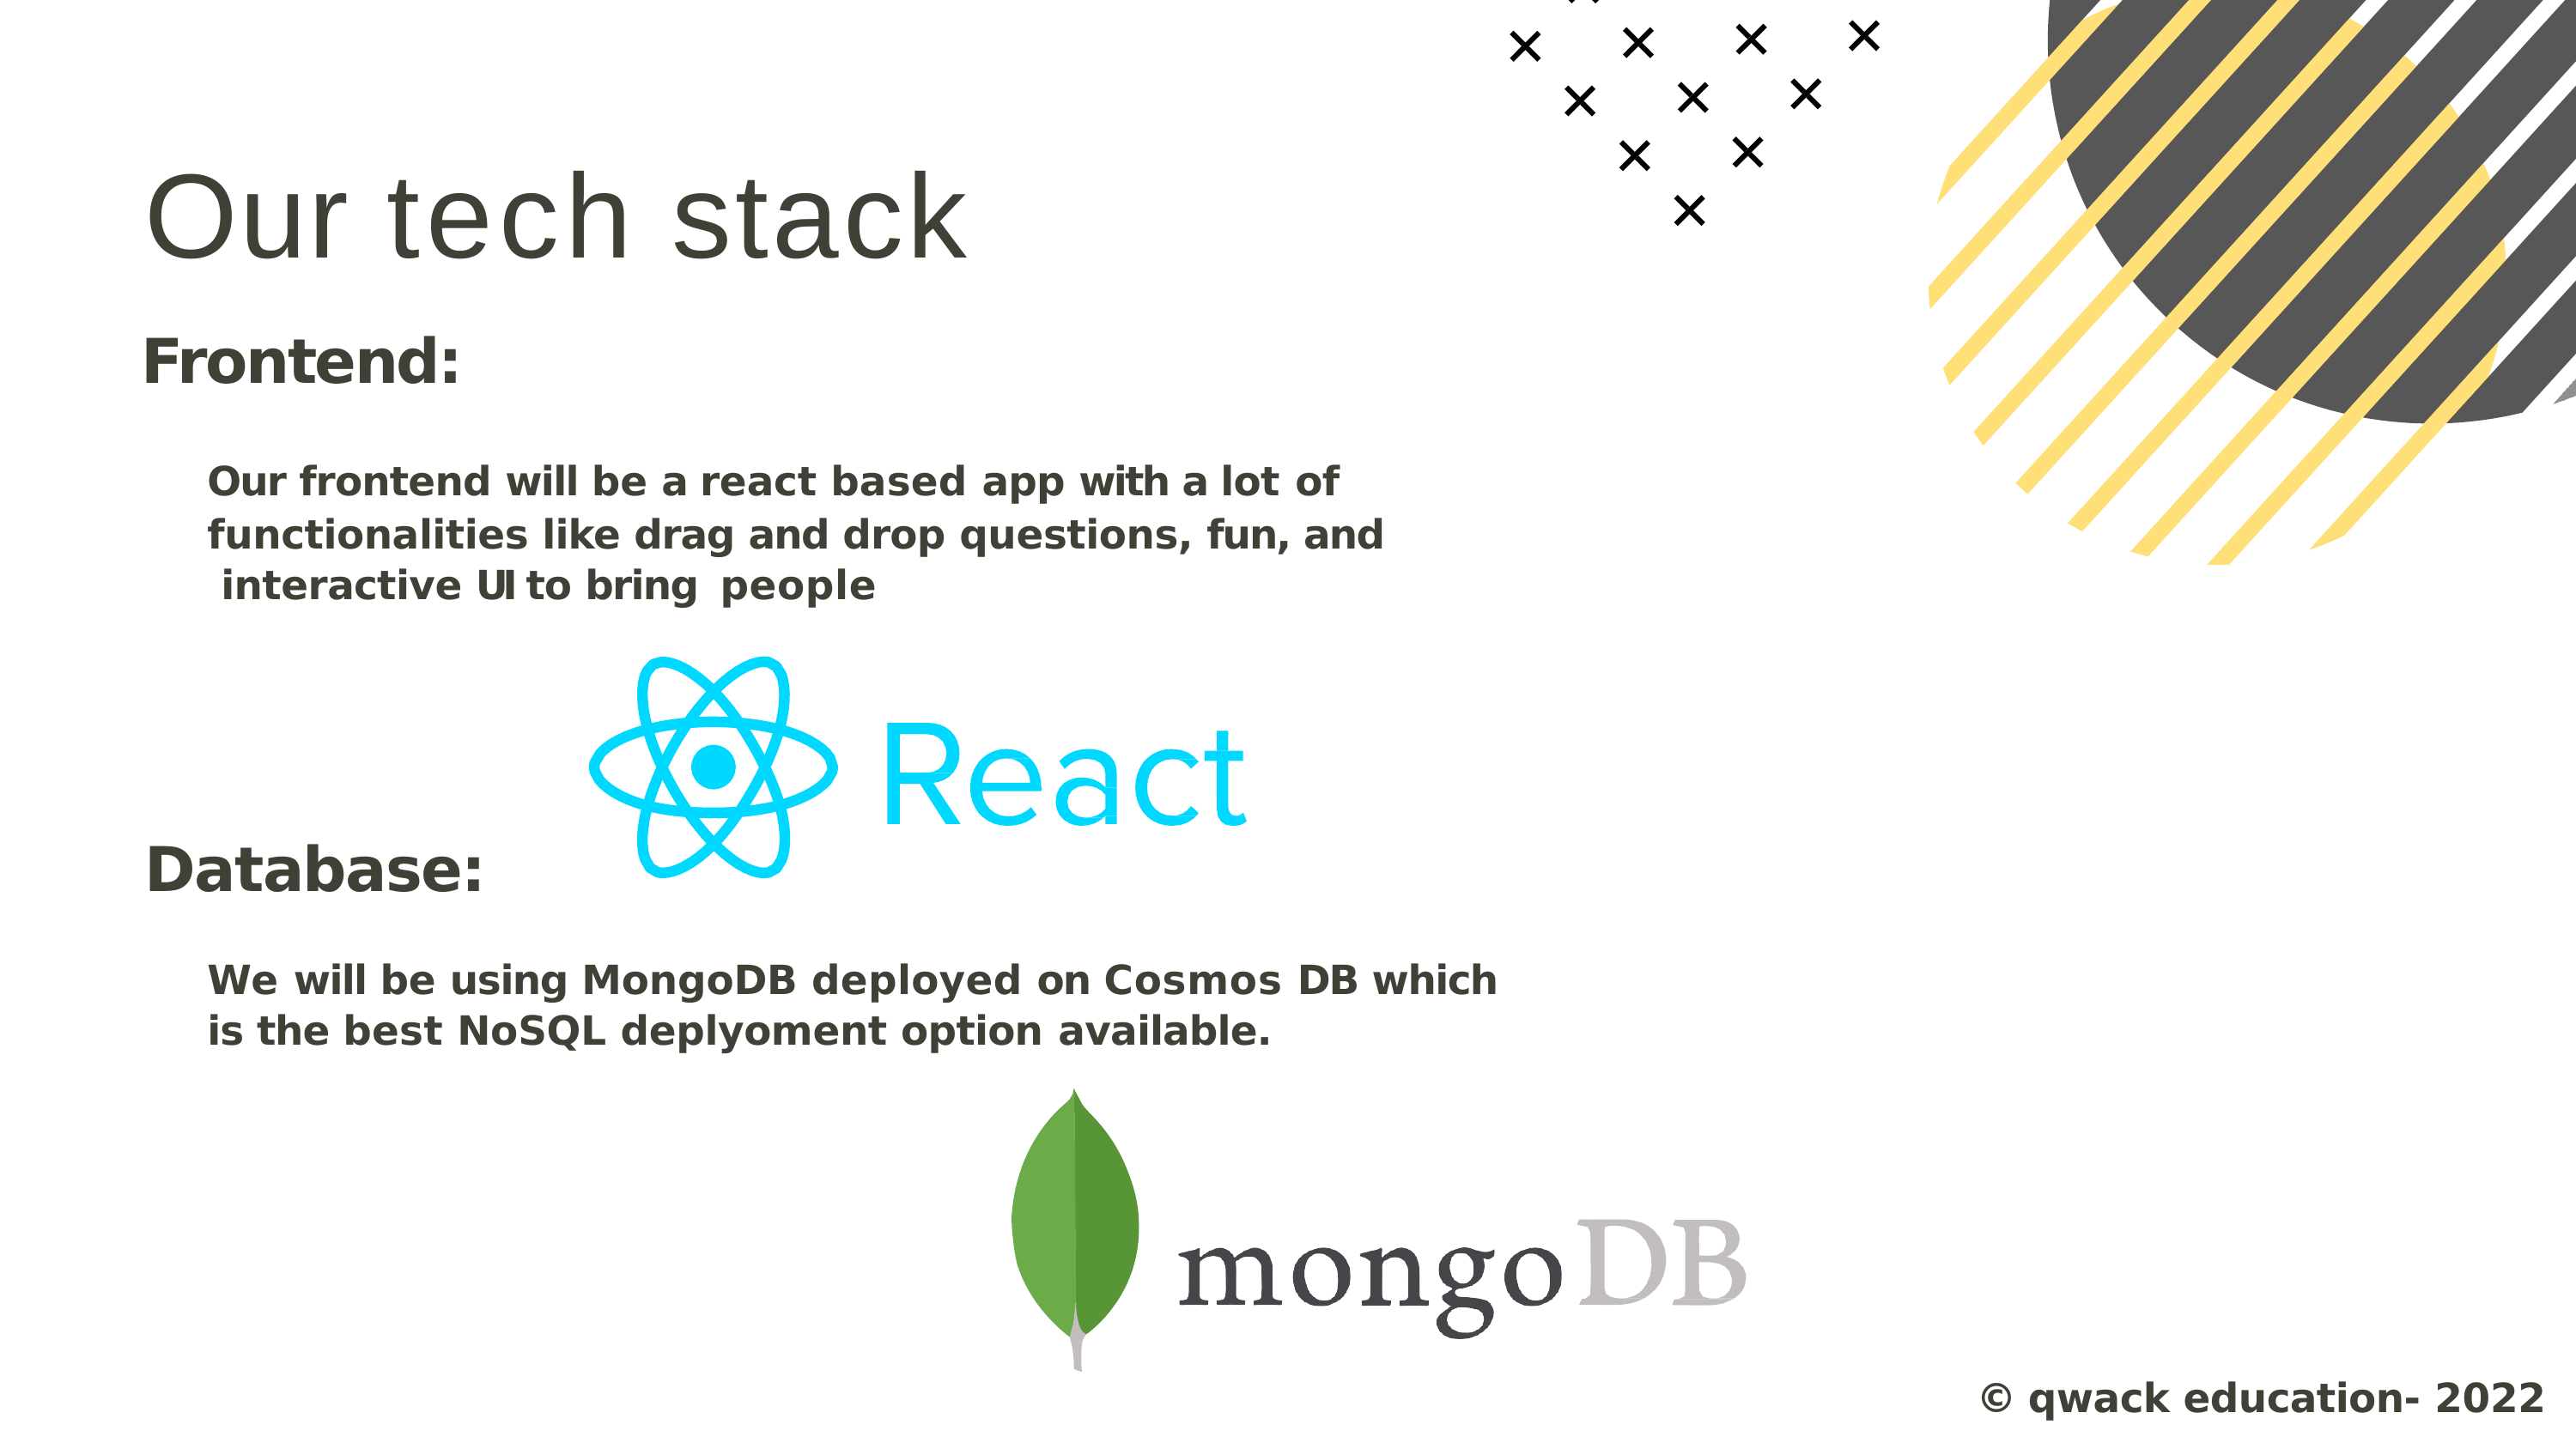

# Our tech stack
Frontend:
Our frontend will be a react based app with a lot of
functionalities like drag and drop questions, fun, and  interactive UI to bring people

Database:
We will be using MongoDB deployed on Cosmos DB which  is the best NoSQL deplyoment option available.

© qwack education- 2022